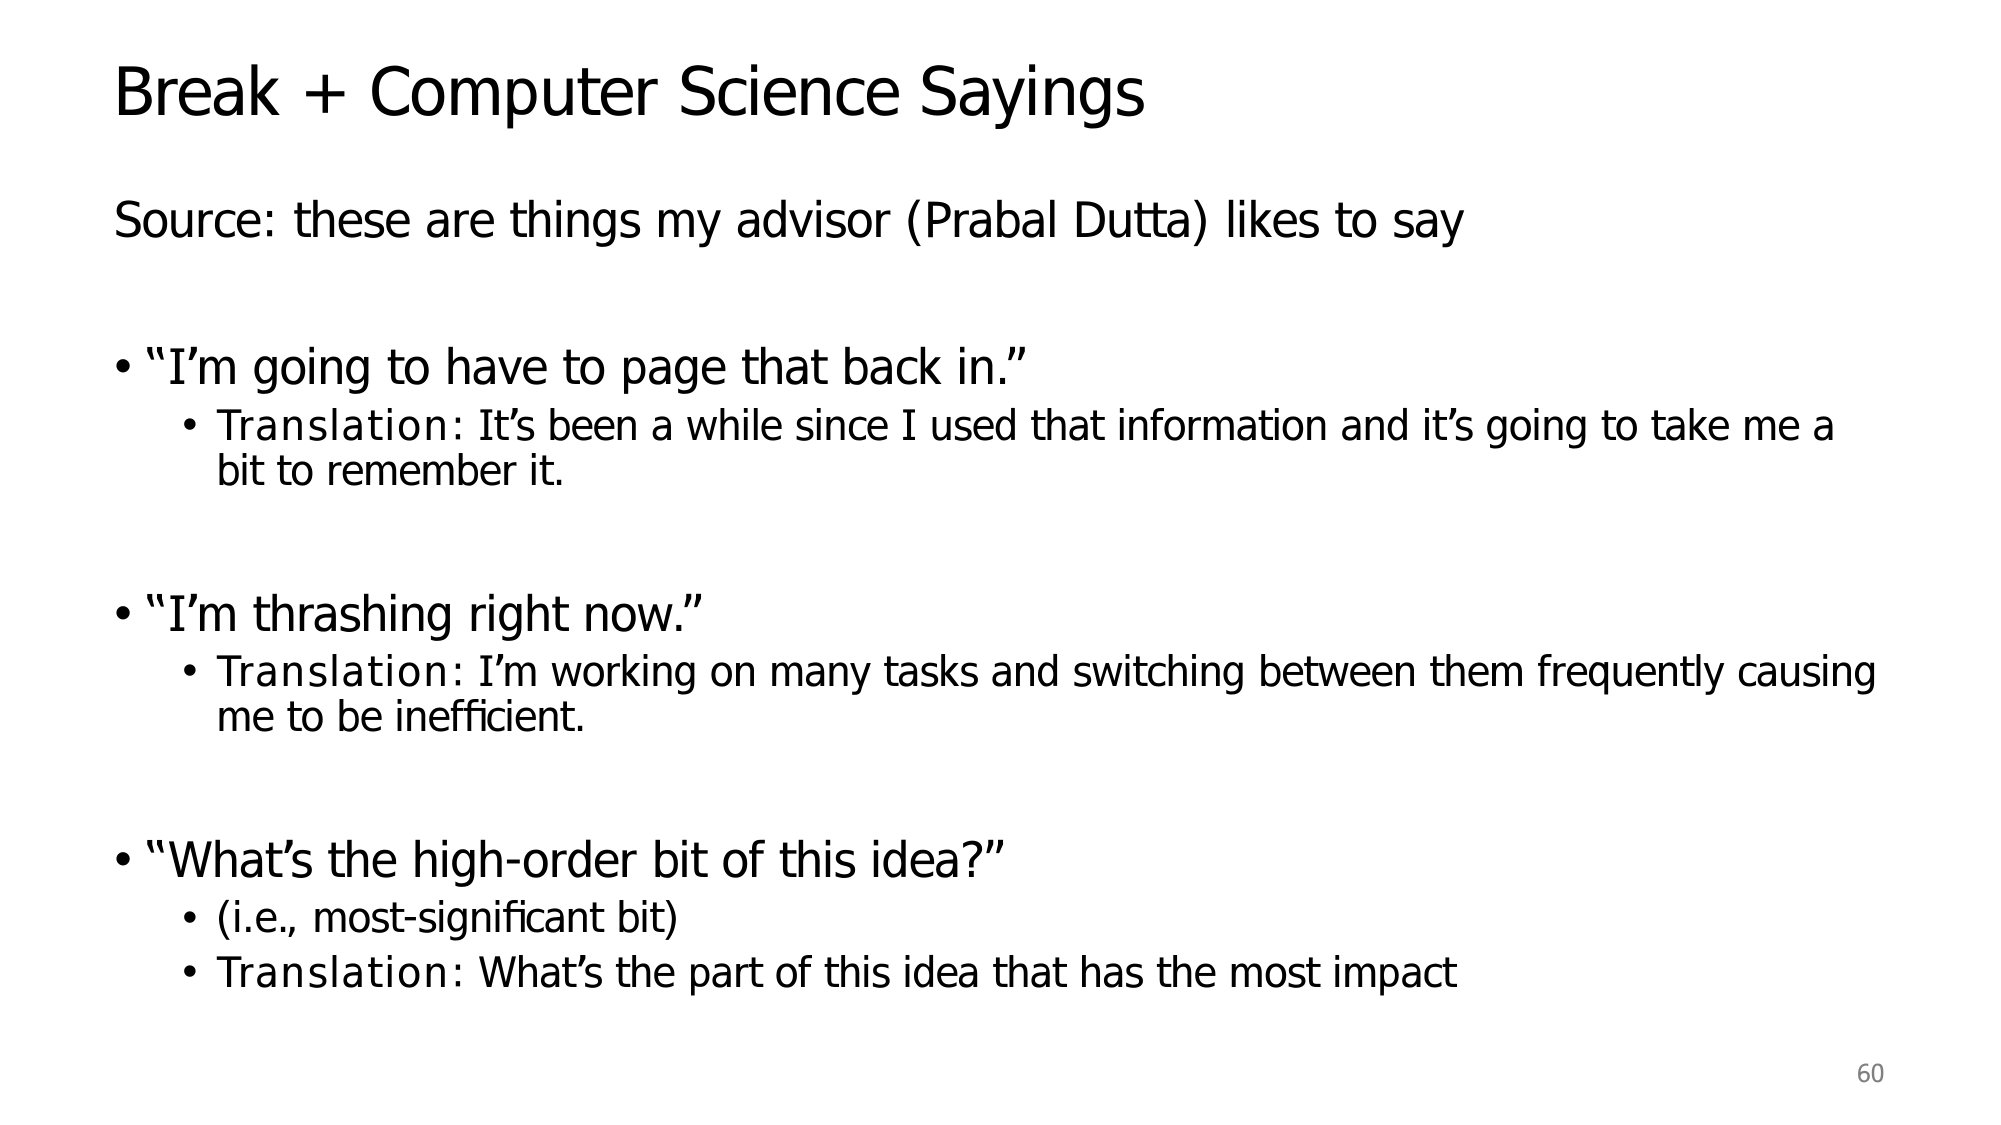

# Break + Computer Science Sayings
Source: these are things my advisor (Prabal Dutta) likes to say

“I’m going to have to page that back in.”
Translation: It’s been a while since I used that information and it’s going to take me a bit to remember it.

“I’m thrashing right now.”
Translation: I’m working on many tasks and switching between them frequently causing me to be inefficient.

“What’s the high-order bit of this idea?”
(i.e., most-significant bit)
Translation: What’s the part of this idea that has the most impact

60